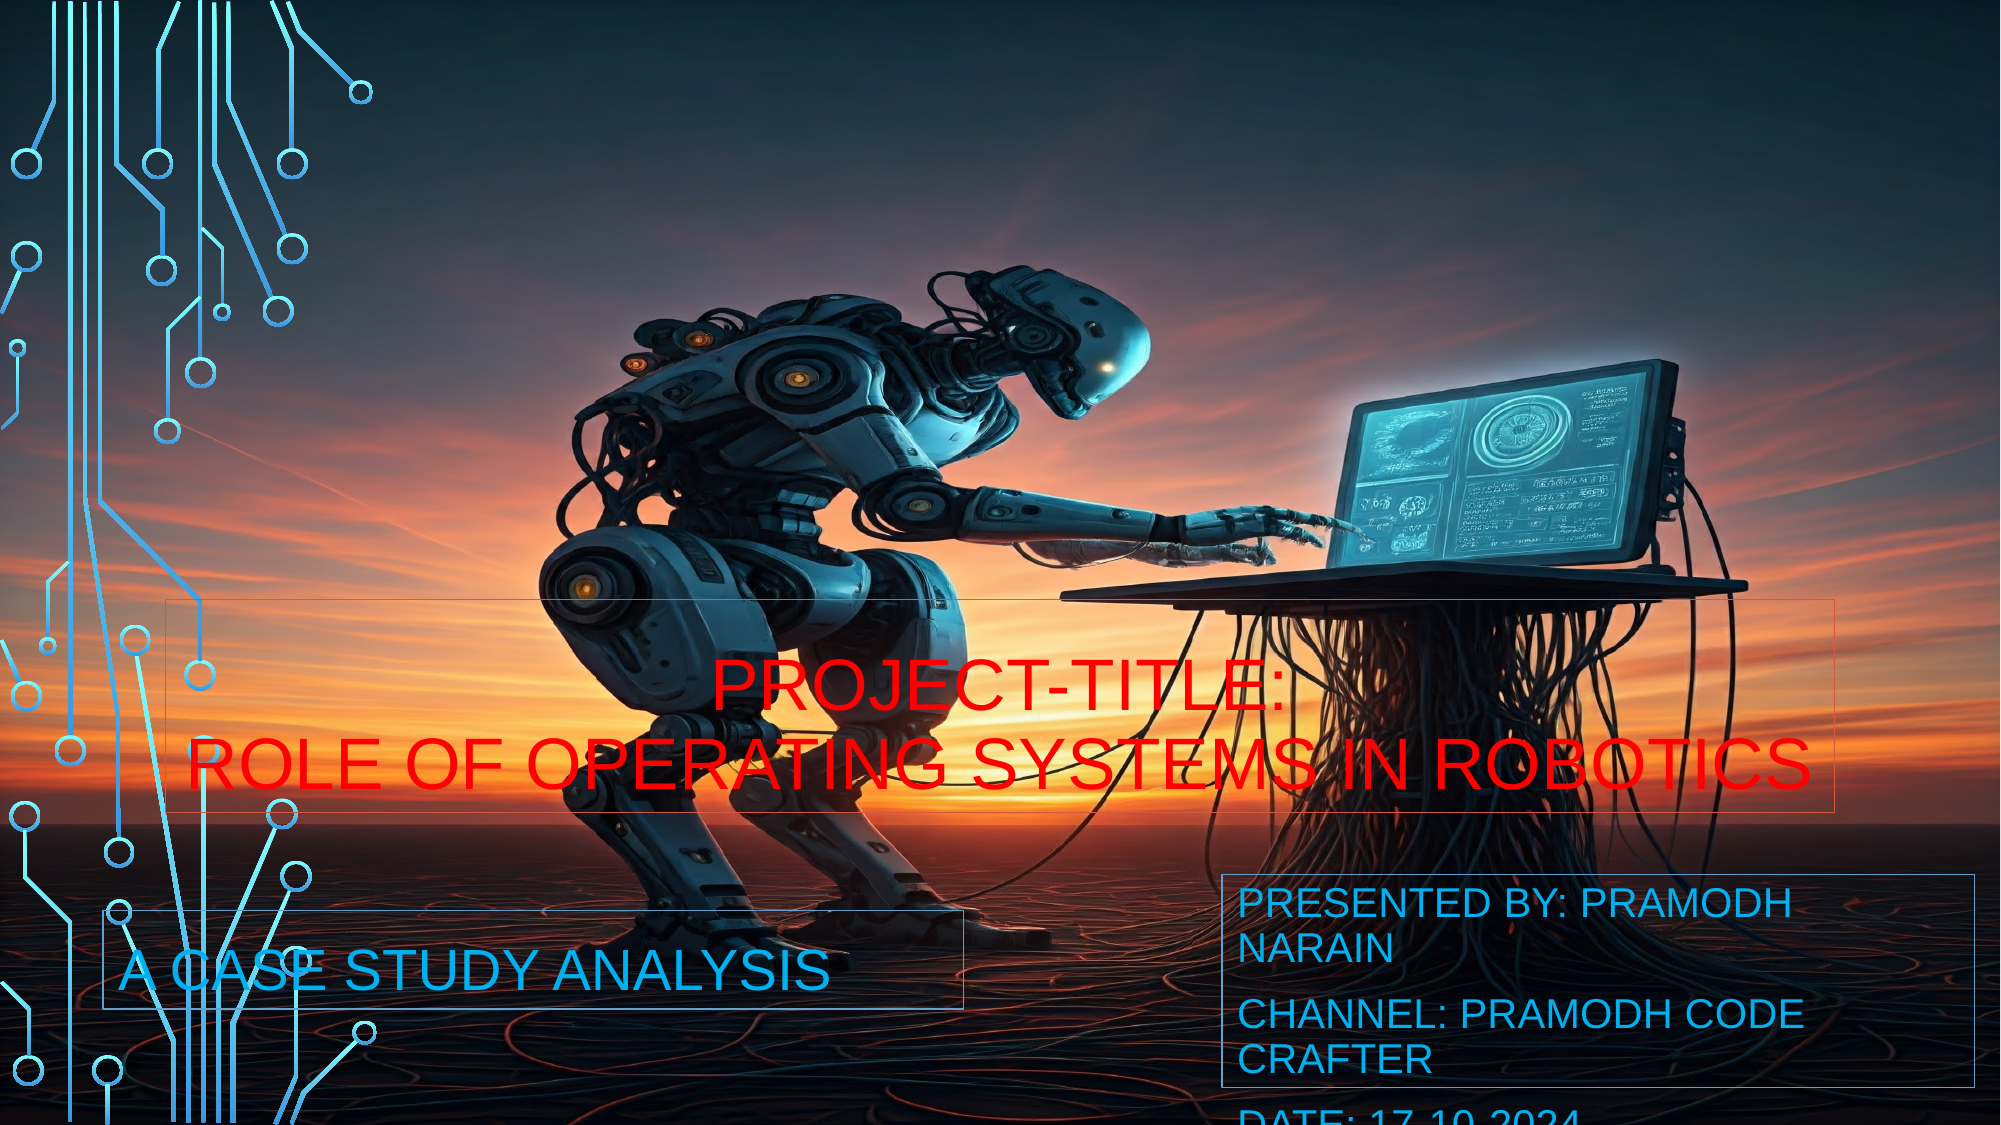

# PROJECT-TITLE: ROLE OF OPERATING SYSTEMS IN ROBOTICS
PRESENTED BY: PRAMODH NARAIN
CHANNEL: PRAMODH CODE CRAFTER
DATE: 17-10-2024
A CASE STUDY ANALYSIS